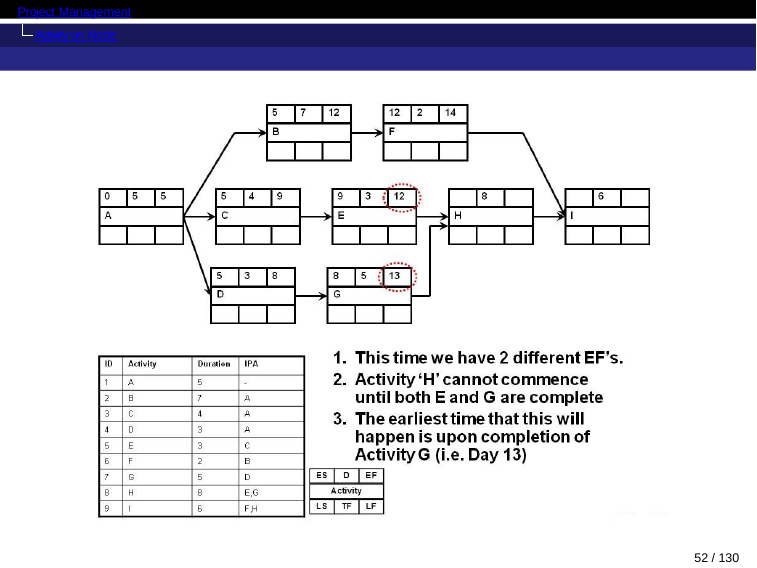

Project Management

Activity on Node

52 / 130